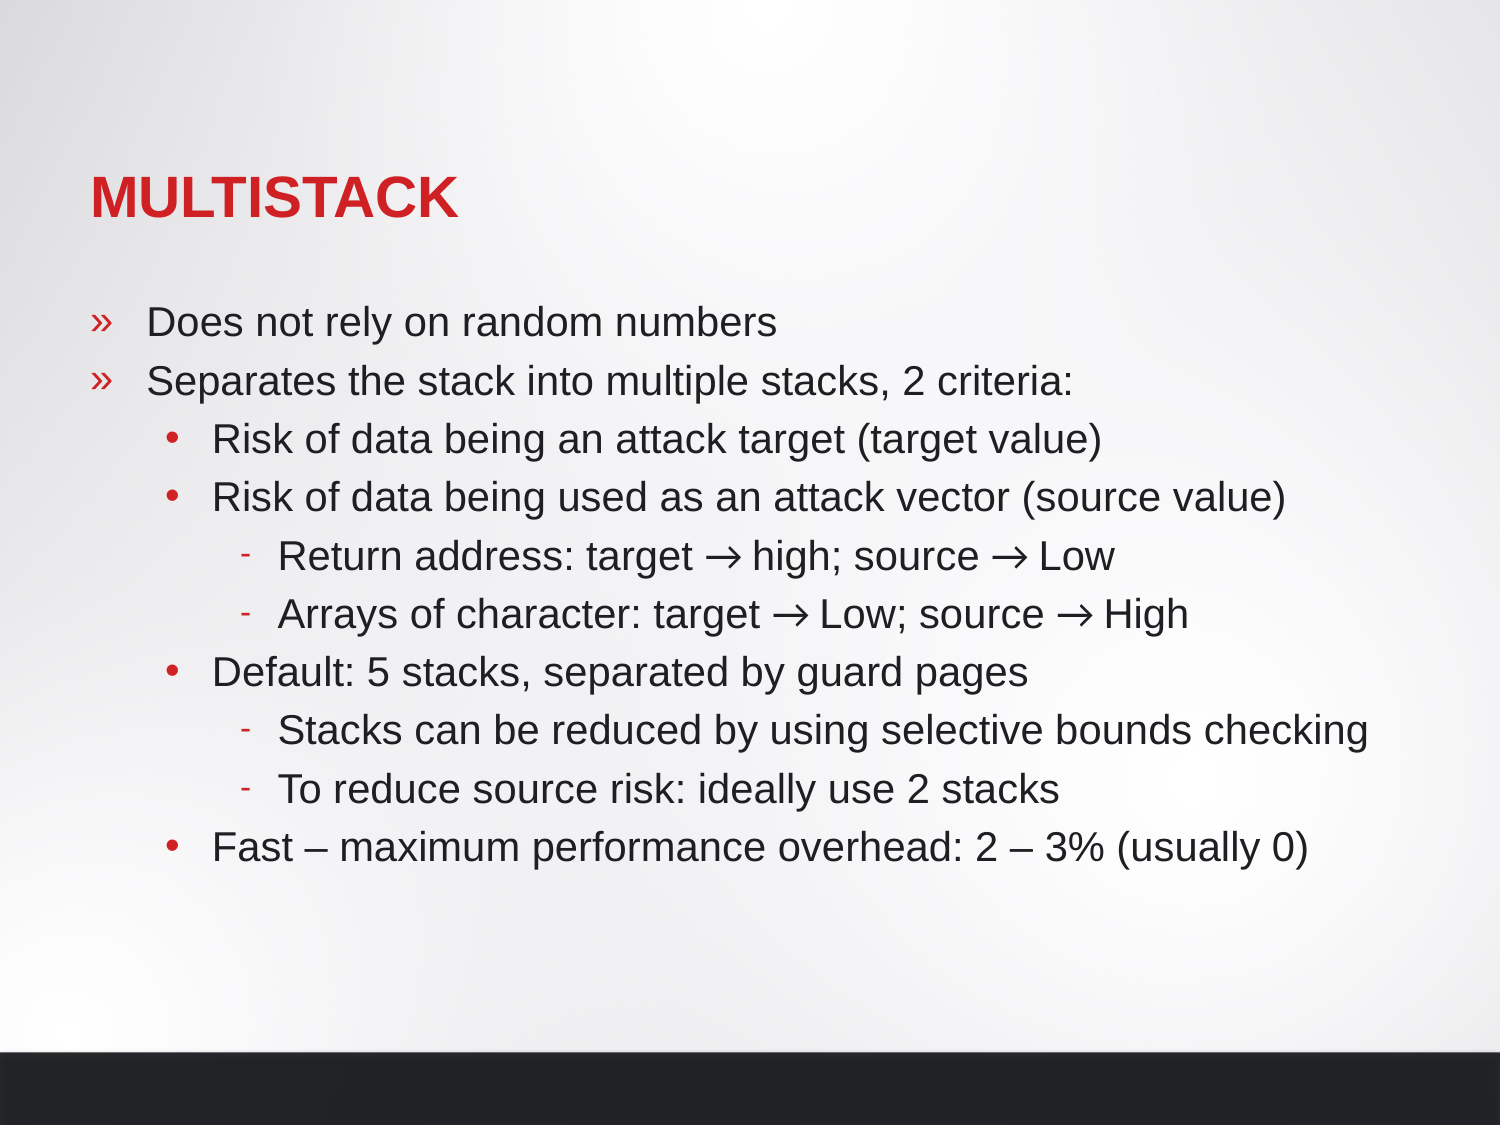

# multistack
Does not rely on random numbers
Separates the stack into multiple stacks, 2 criteria:
Risk of data being an attack target (target value)
Risk of data being used as an attack vector (source value)
Return address: target → high; source → Low
Arrays of character: target → Low; source → High
Default: 5 stacks, separated by guard pages
Stacks can be reduced by using selective bounds checking
To reduce source risk: ideally use 2 stacks
Fast – maximum performance overhead: 2 – 3% (usually 0)